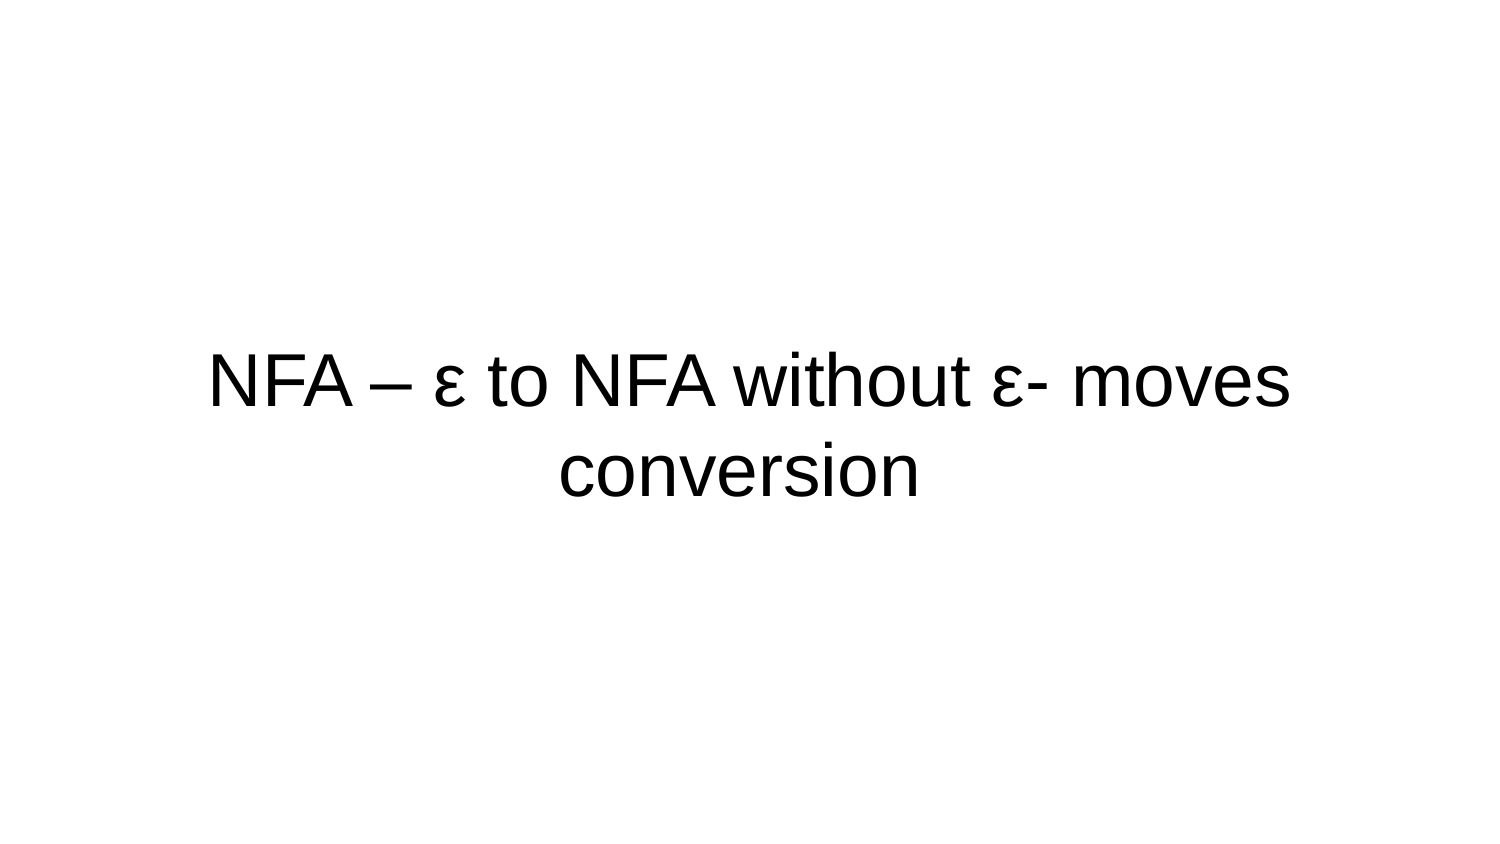

# NFA – ε to NFA without ε- moves conversion